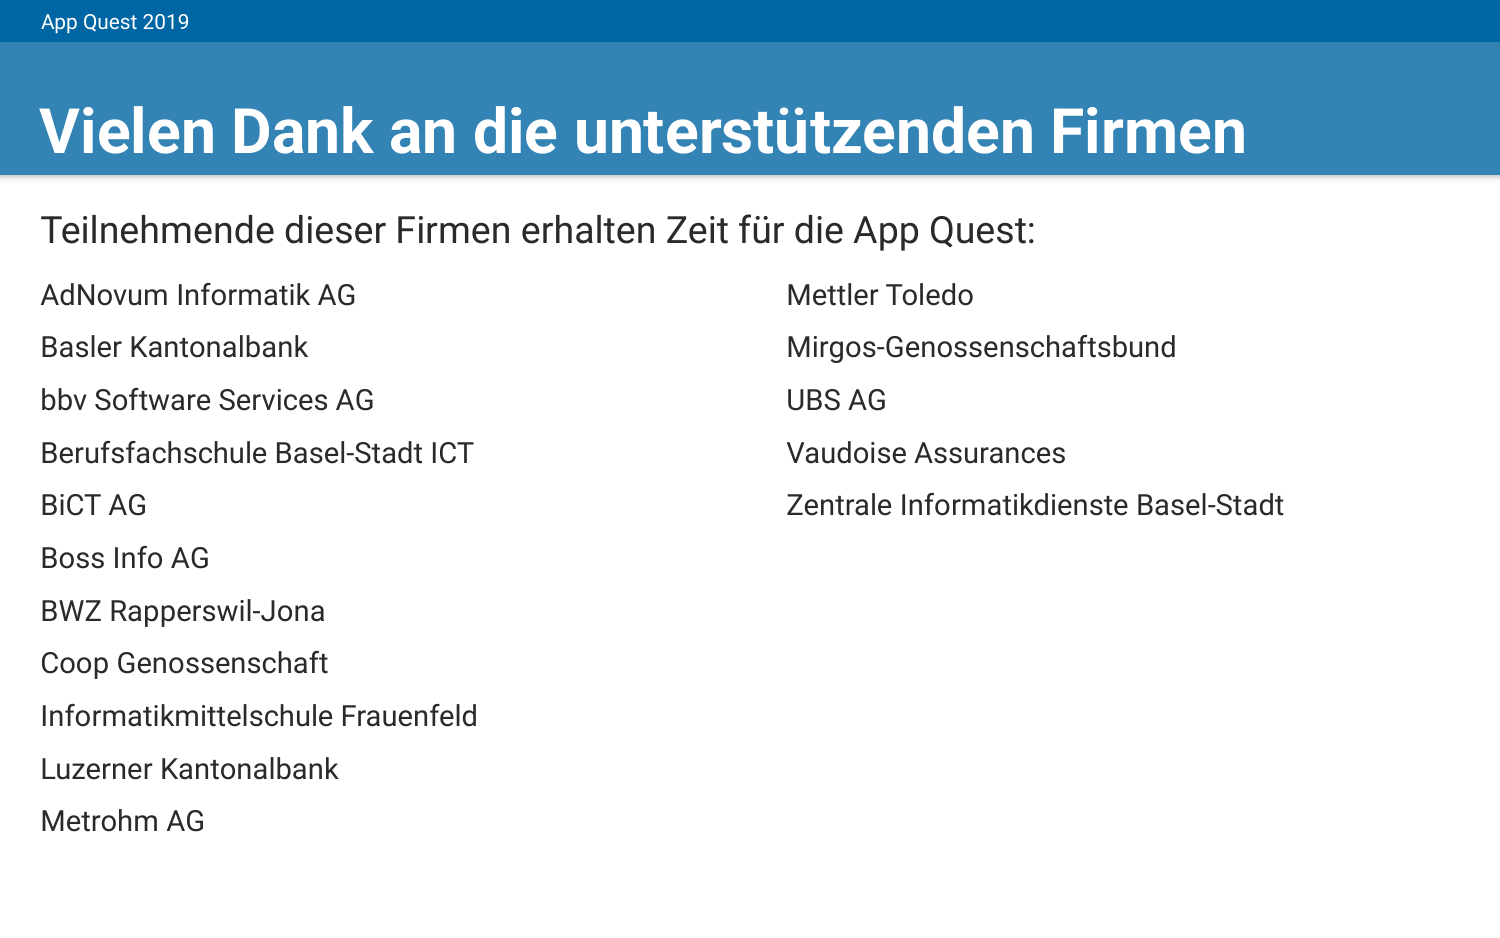

# Vielen Dank an die unterstützenden Firmen
Teilnehmende dieser Firmen erhalten Zeit für die App Quest:
AdNovum Informatik AG
Basler Kantonalbank
bbv Software Services AG
Berufsfachschule Basel-Stadt ICT
BiCT AG
Boss Info AG
BWZ Rapperswil-Jona
Coop Genossenschaft
Informatikmittelschule Frauenfeld
Luzerner Kantonalbank
Metrohm AG

Mettler Toledo
Mirgos-Genossenschaftsbund
UBS AG
Vaudoise Assurances
Zentrale Informatikdienste Basel-Stadt